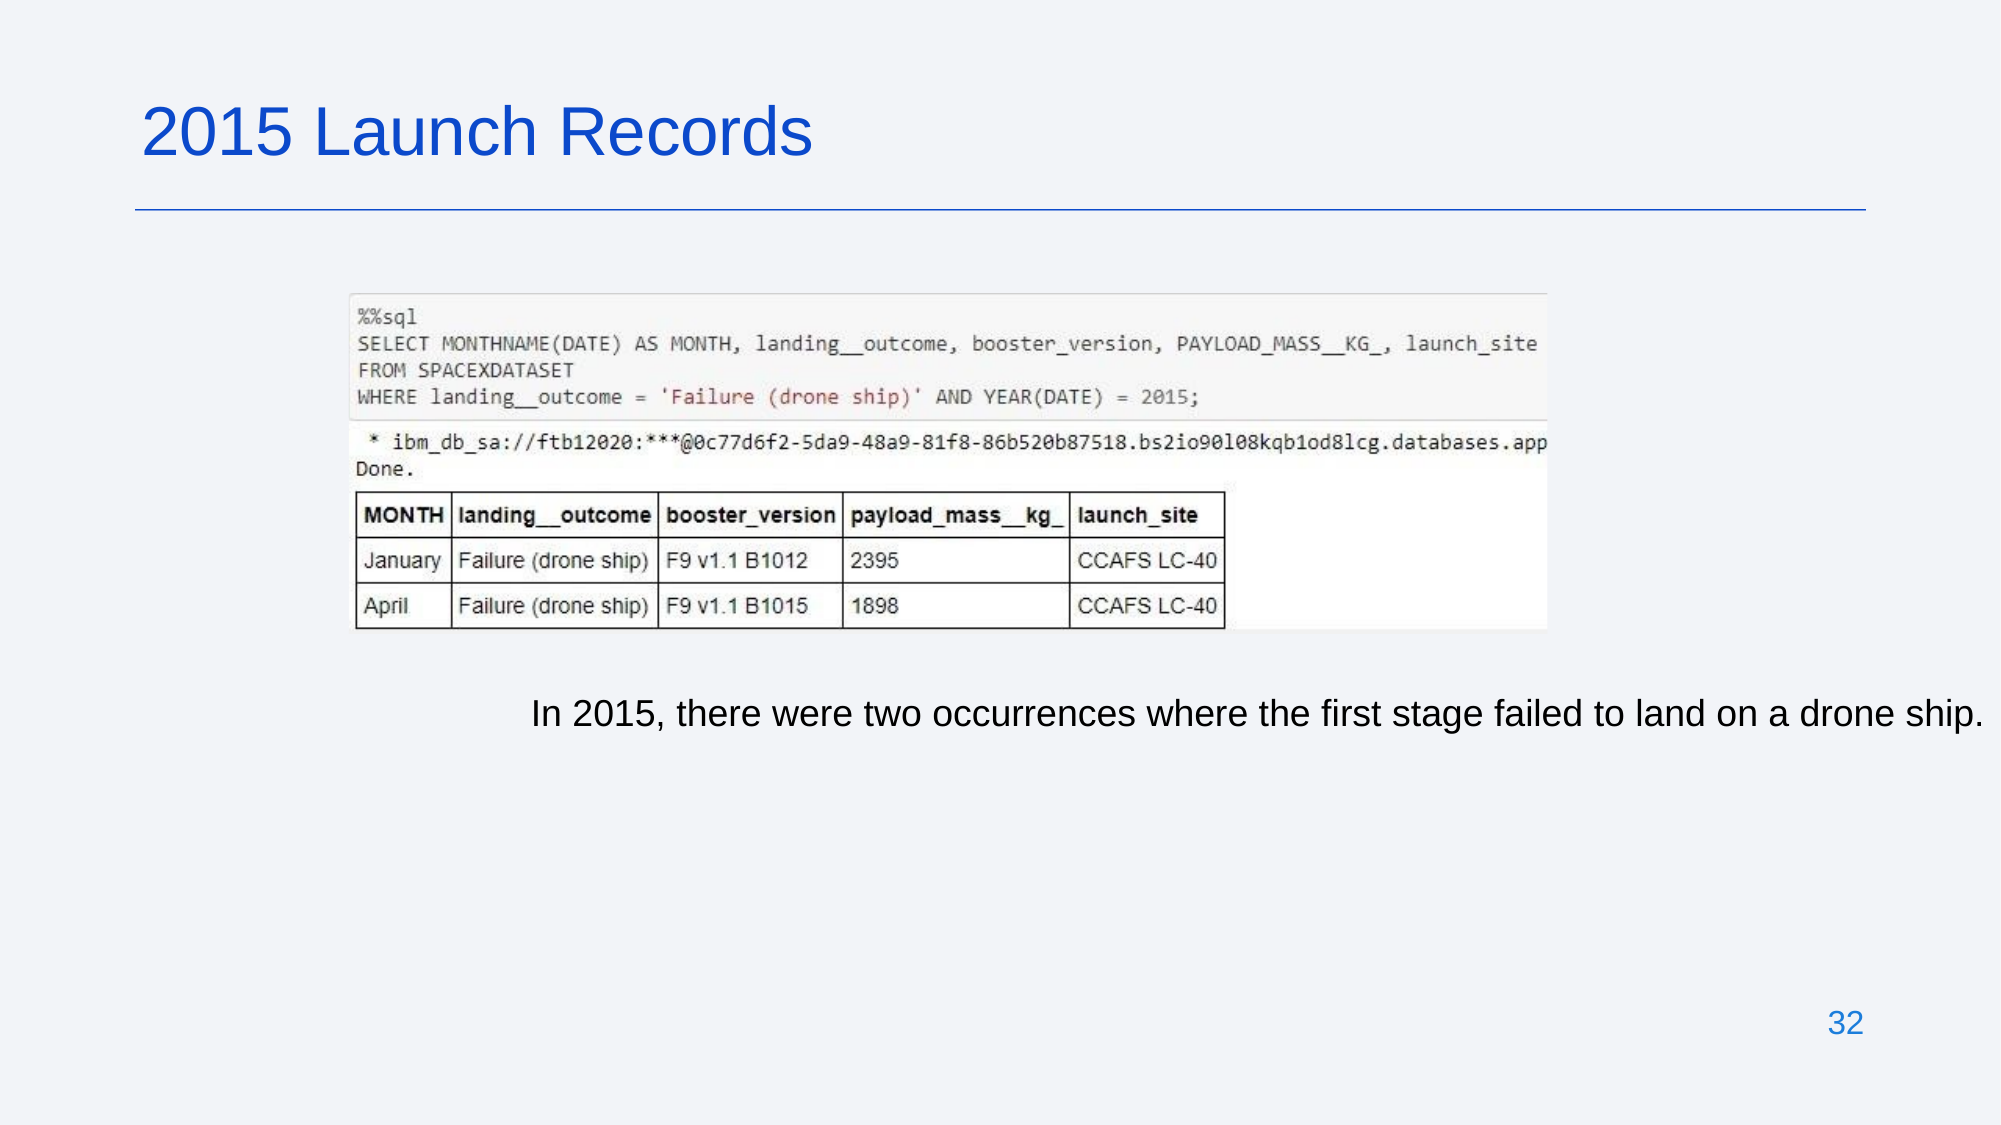

2015 Launch Records

In 2015, there were two occurrences where the first stage failed to land on a drone ship.

32